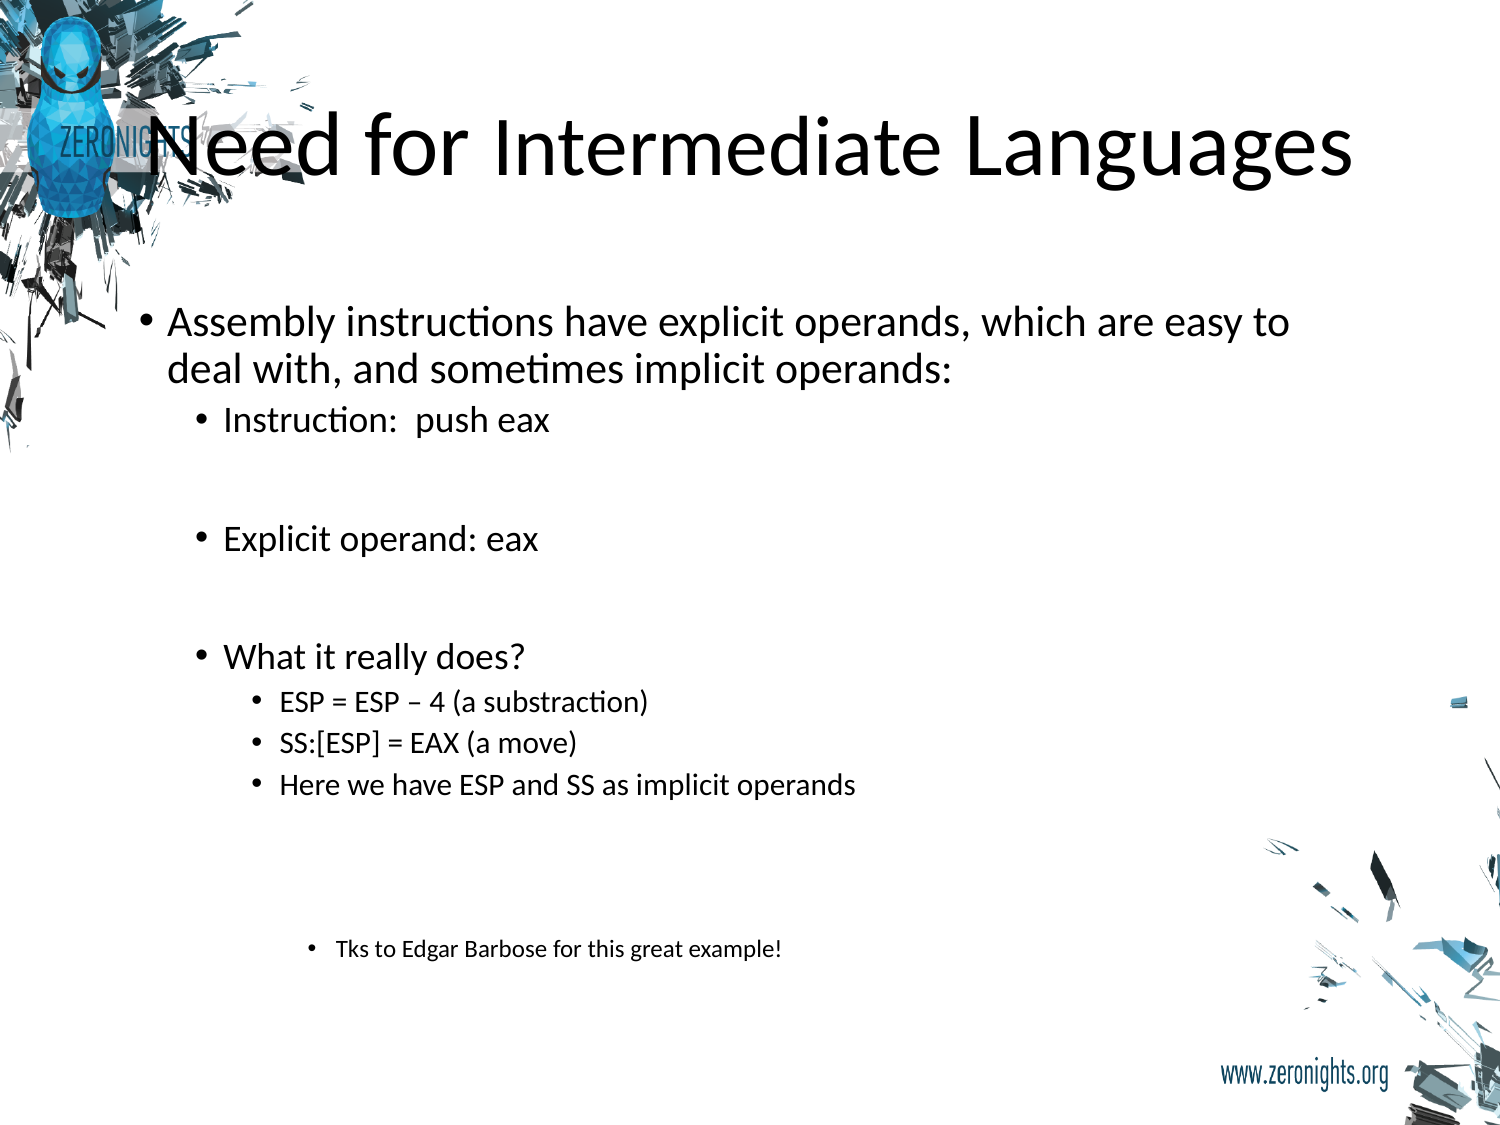

Need for Intermediate Languages
Assembly instructions have explicit operands, which are easy to deal with, and sometimes implicit operands:
Instruction:  push eax

Explicit operand: eax

What it really does?
ESP = ESP – 4 (a substraction)
SS:[ESP] = EAX (a move)
Here we have ESP and SS as implicit operands

Tks to Edgar Barbose for this great example!